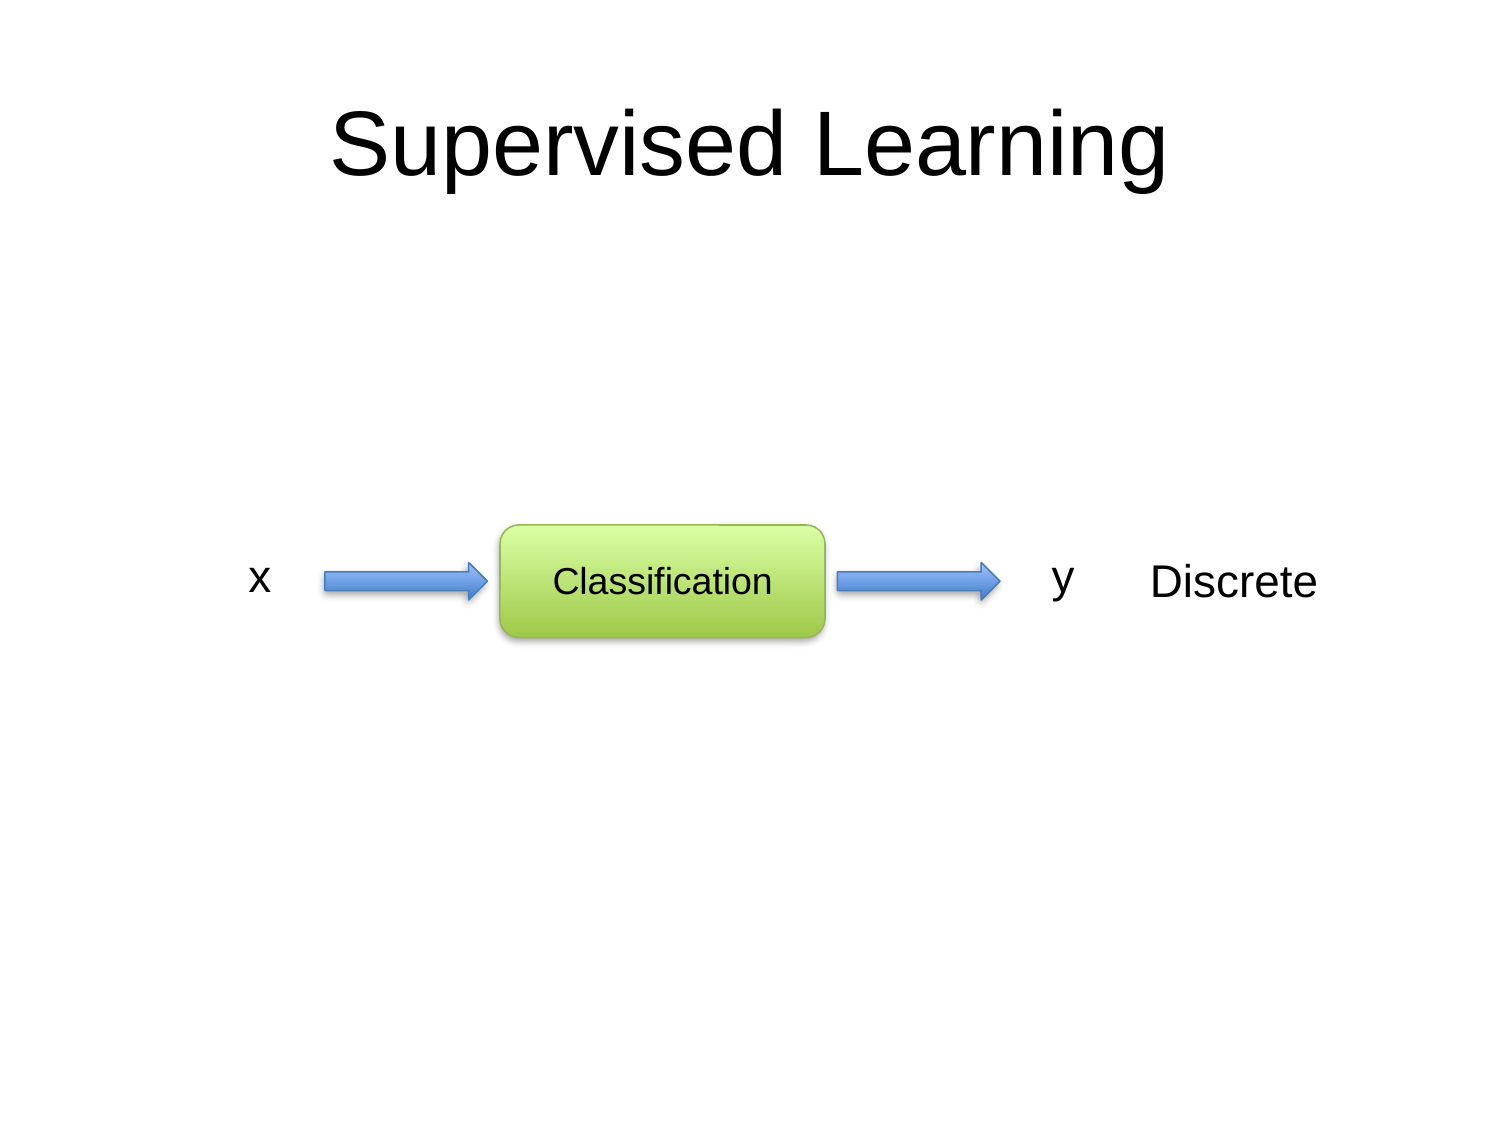

# Supervised Learning

x
y
Discrete
Classification